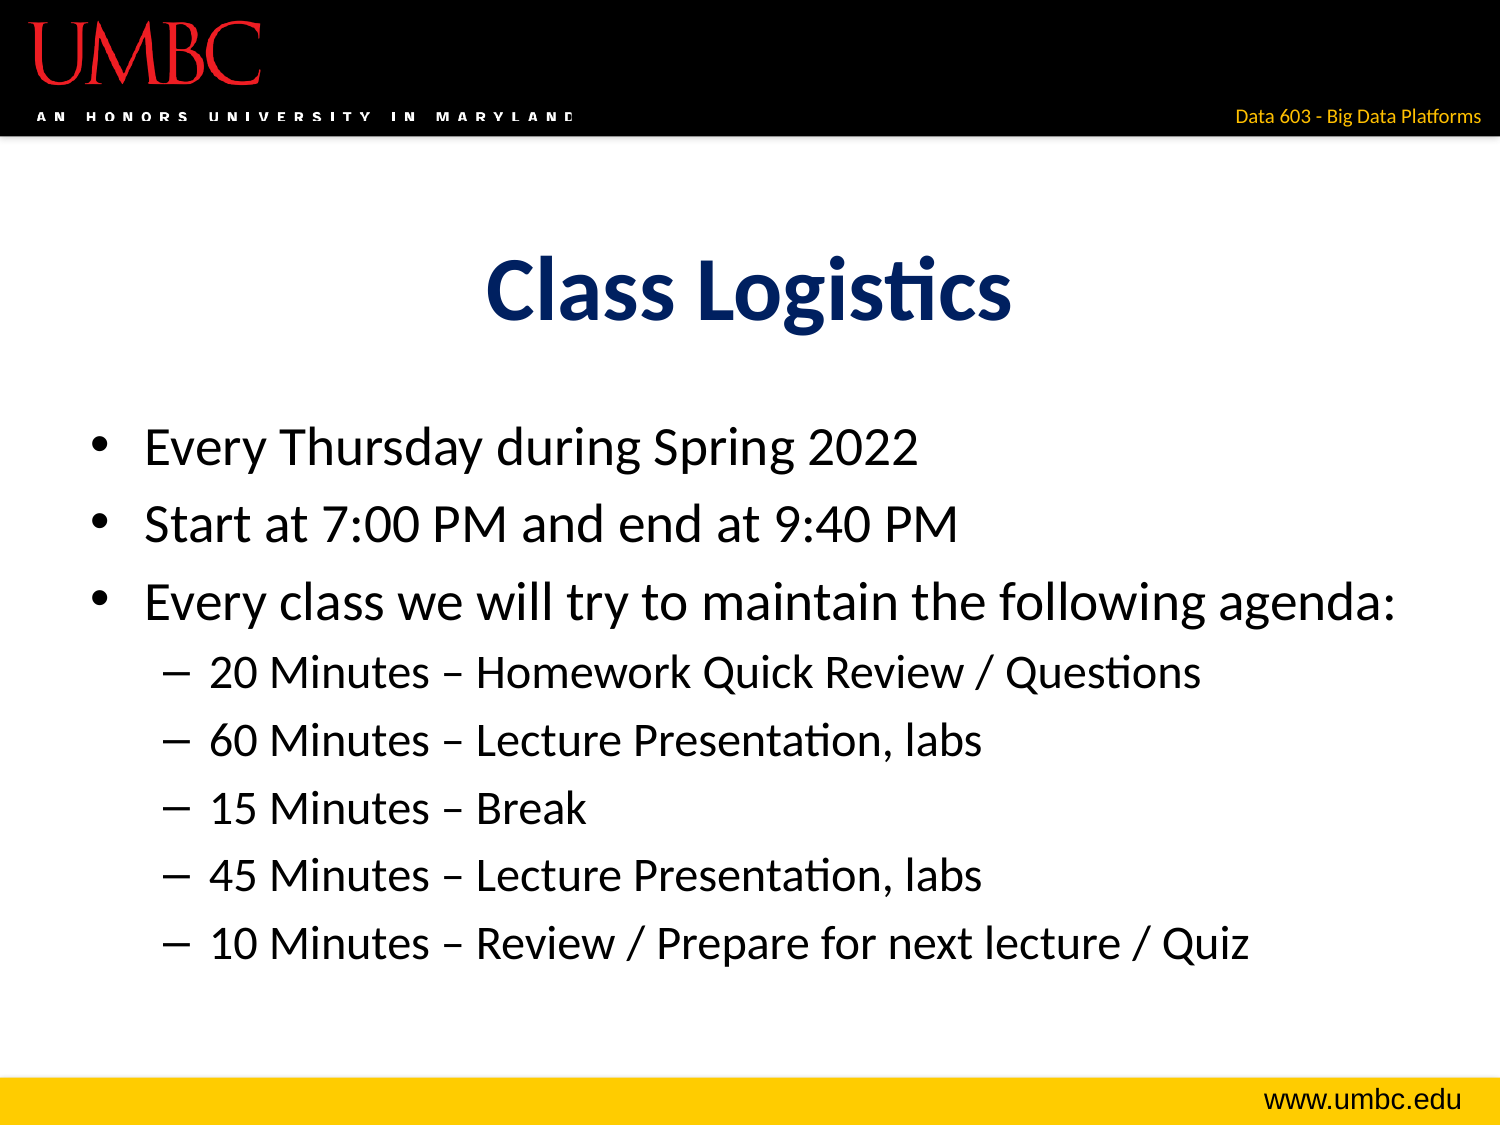

# Class Logistics
Every Thursday during Spring 2022
Start at 7:00 PM and end at 9:40 PM
Every class we will try to maintain the following agenda:
20 Minutes – Homework Quick Review / Questions
60 Minutes – Lecture Presentation, labs
15 Minutes – Break
45 Minutes – Lecture Presentation, labs
10 Minutes – Review / Prepare for next lecture / Quiz